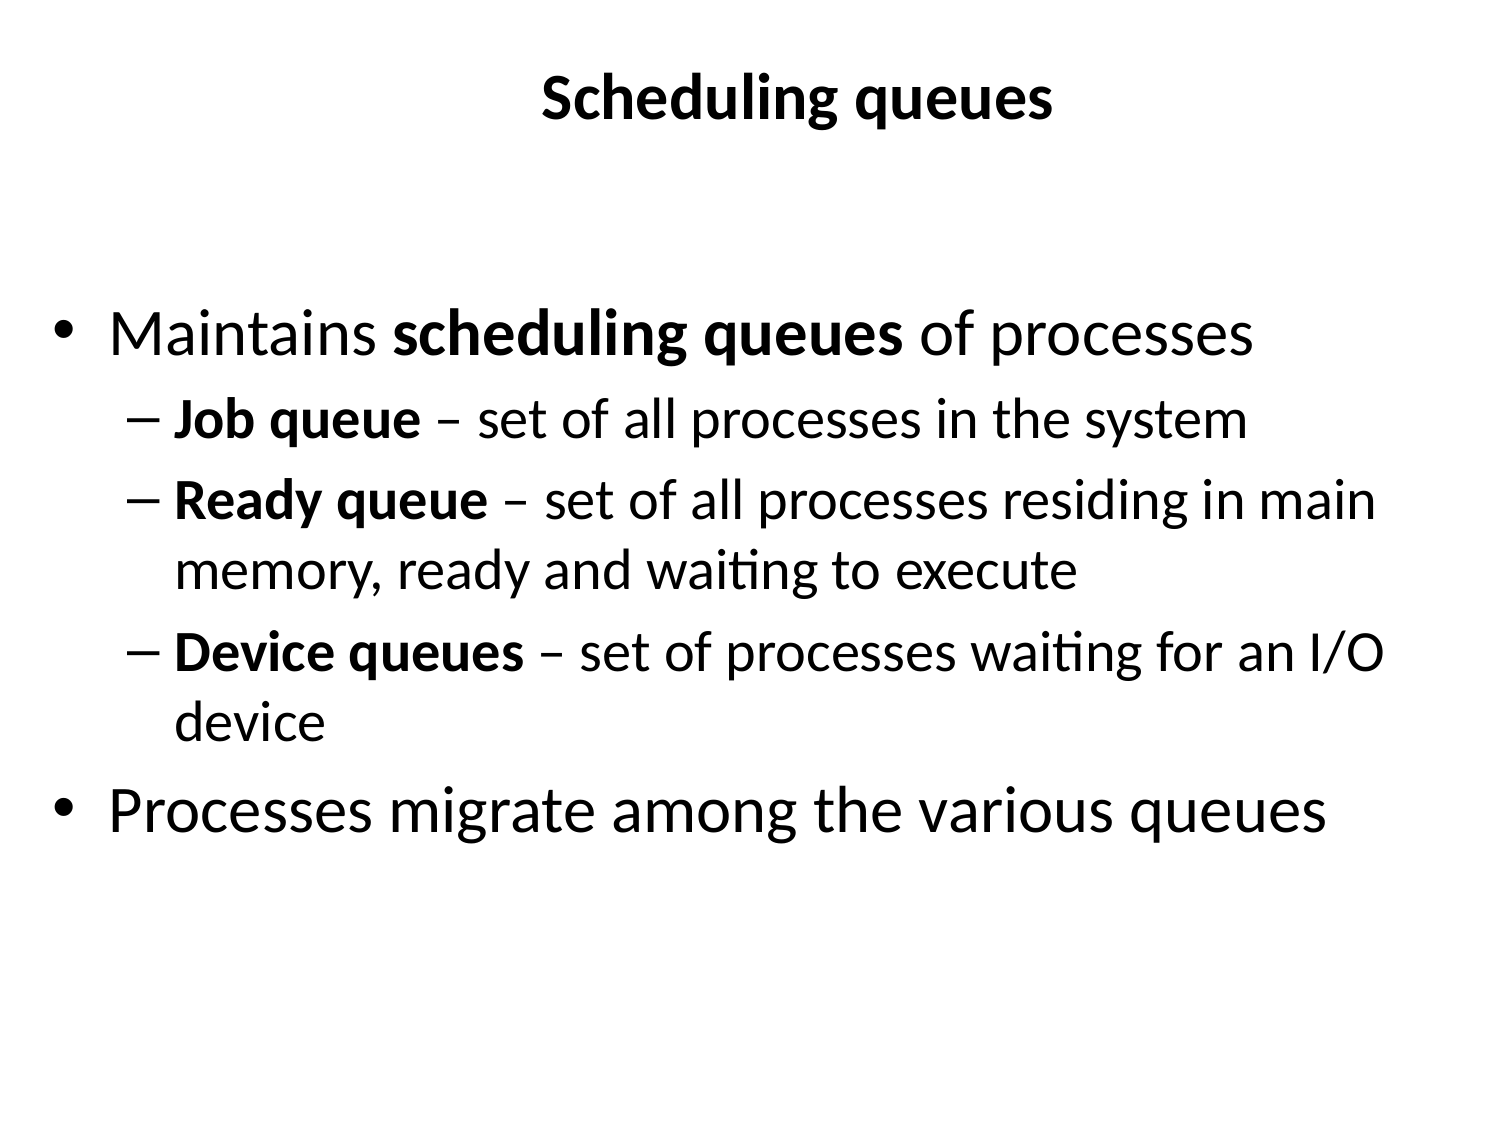

# Scheduling queues

Maintains scheduling queues of processes
Job queue – set of all processes in the system
Ready queue – set of all processes residing in main memory, ready and waiting to execute
Device queues – set of processes waiting for an I/O device
Processes migrate among the various queues